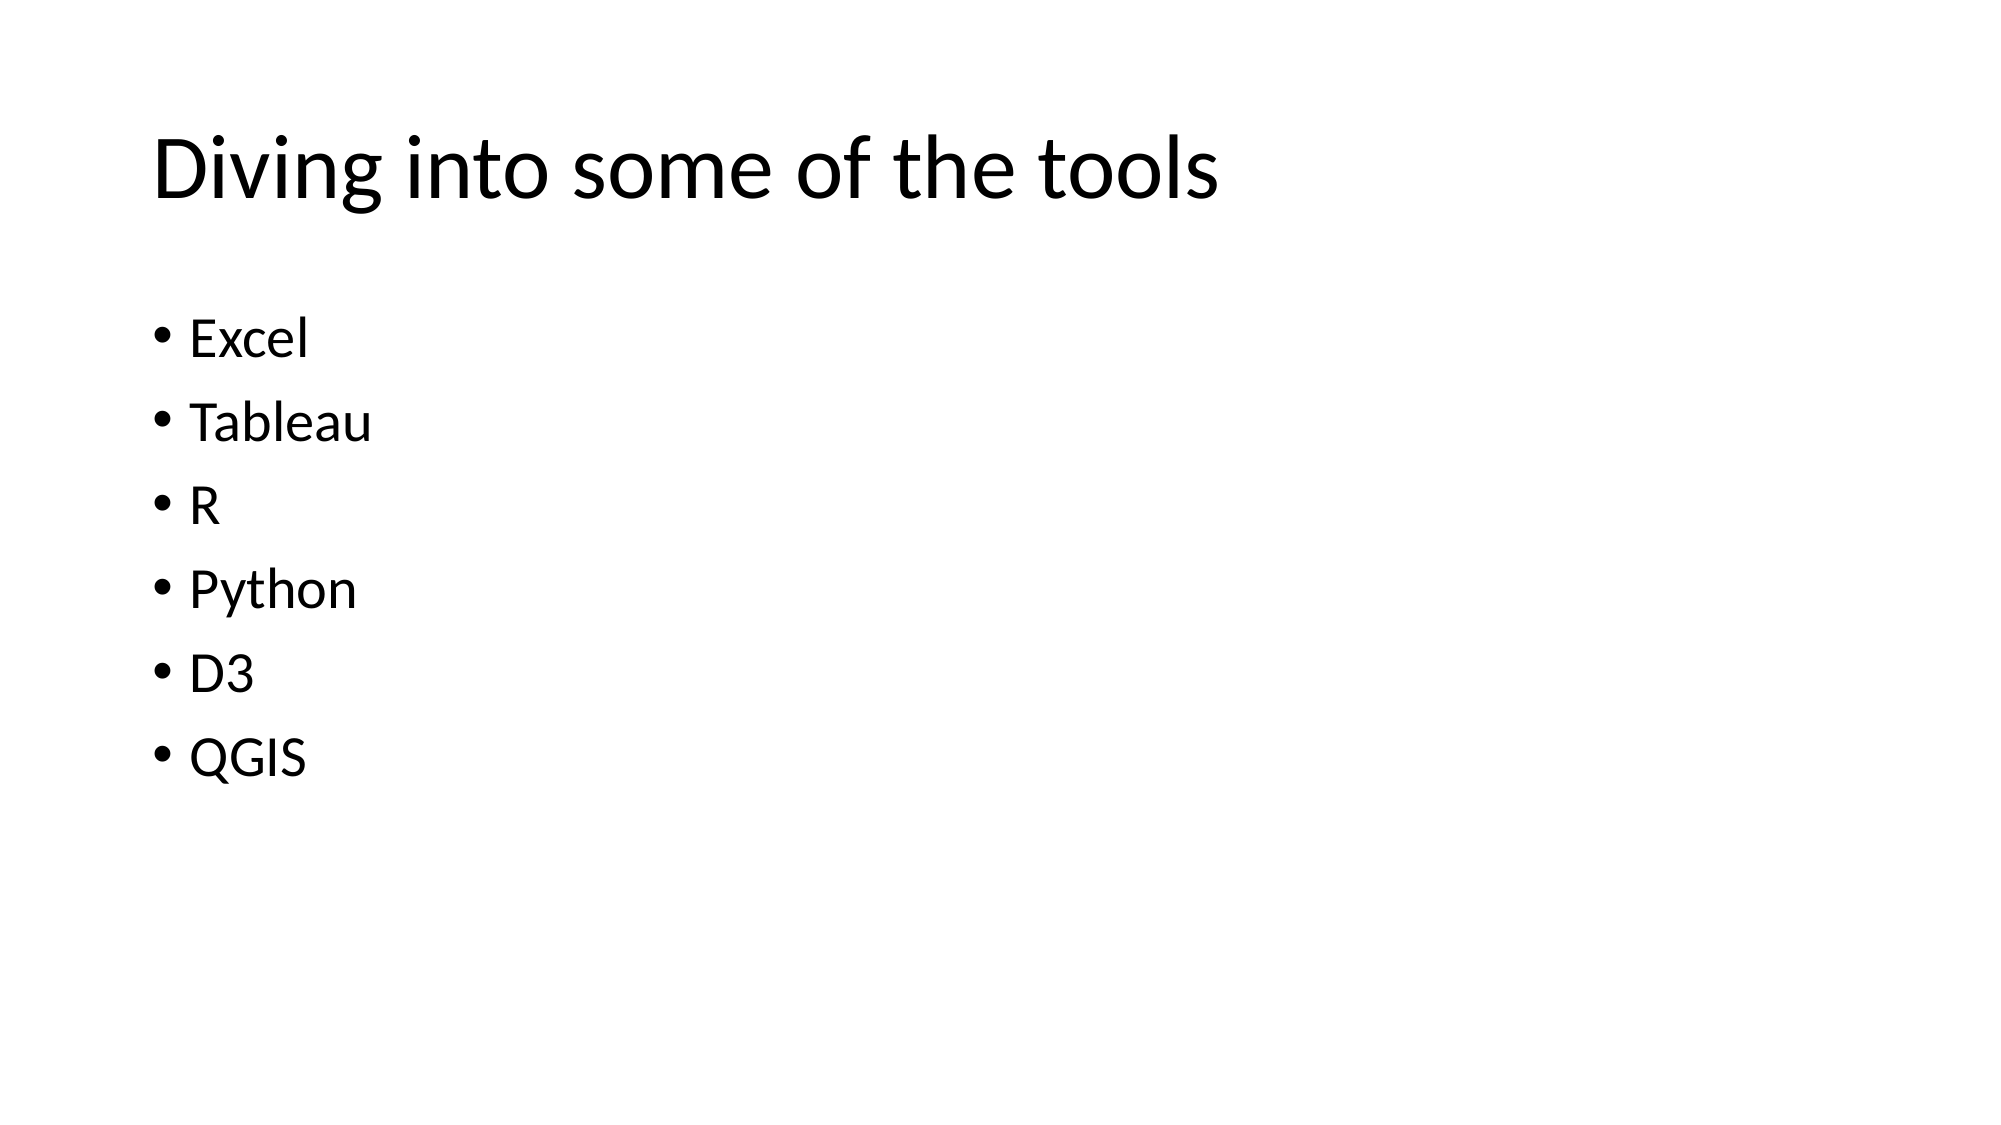

# Diving into some of the tools
Excel
Tableau
R
Python
D3
QGIS